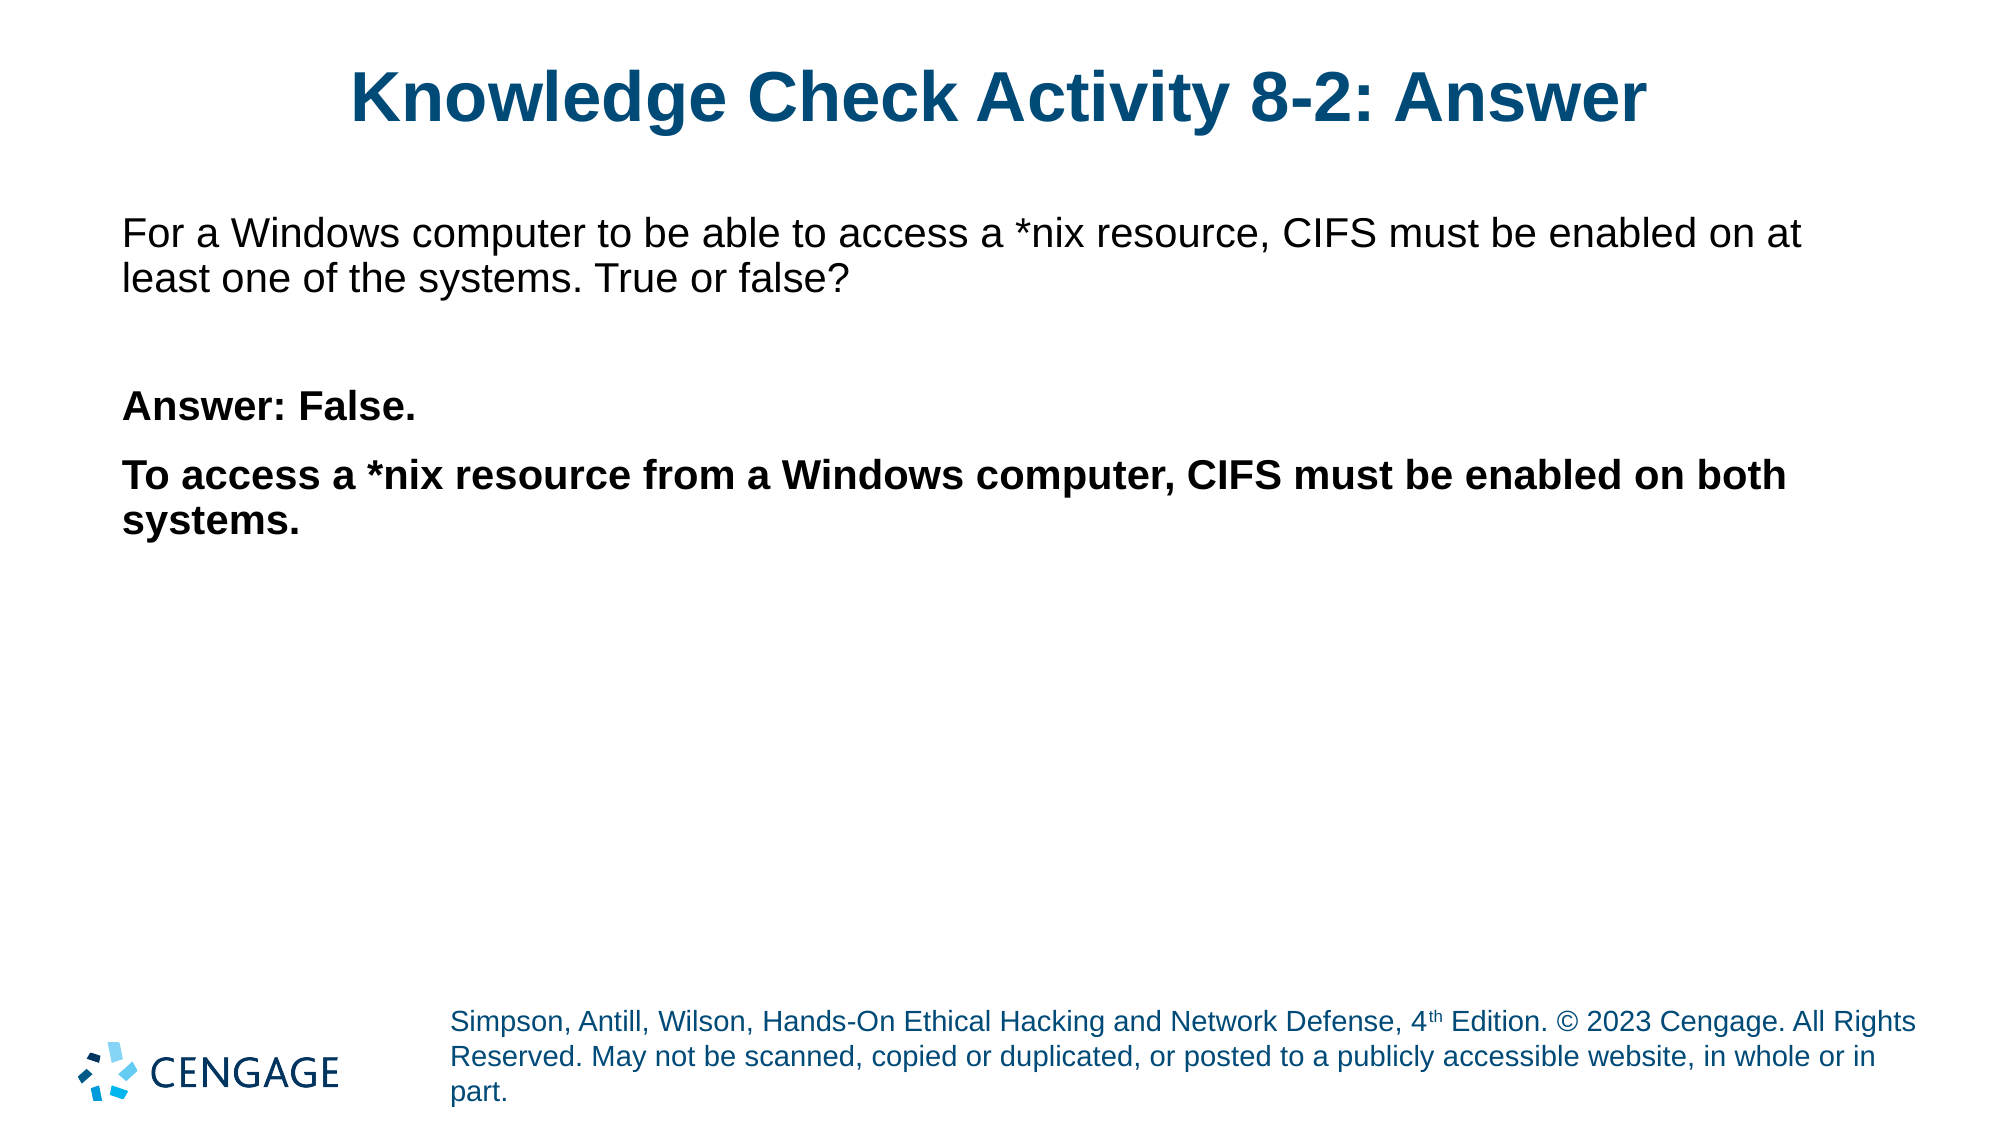

# Knowledge Check Activity 8-2: Answer
For a Windows computer to be able to access a *nix resource, CIFS must be enabled on at least one of the systems. True or false?

Answer: False.
To access a *nix resource from a Windows computer, CIFS must be enabled on both systems.